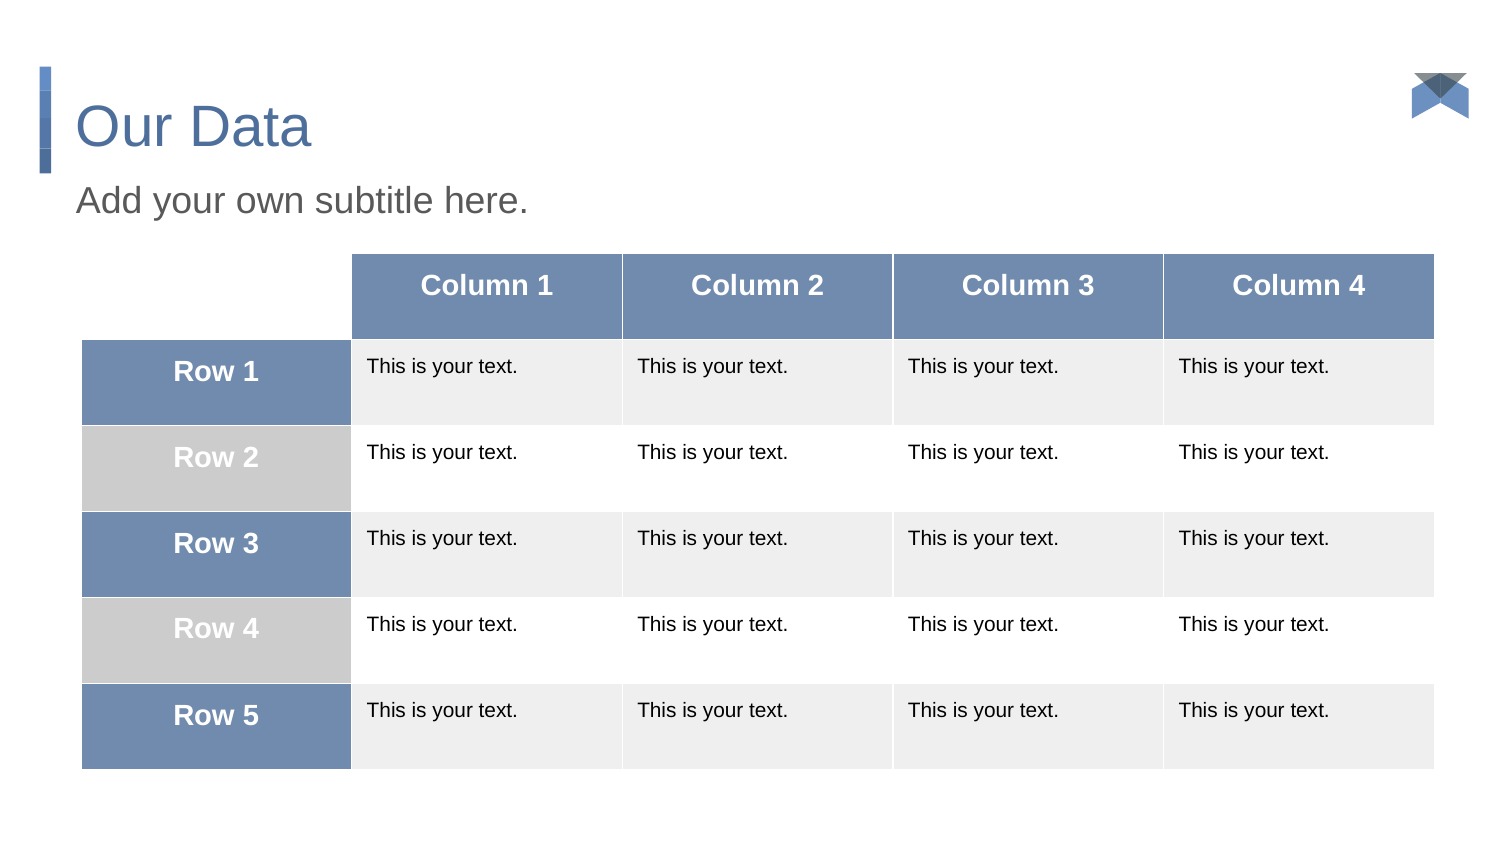

# Our Data
Add your own subtitle here.
|  | Column 1 | Column 2 | Column 3 | Column 4 |
| --- | --- | --- | --- | --- |
| Row 1 | This is your text. | This is your text. | This is your text. | This is your text. |
| Row 2 | This is your text. | This is your text. | This is your text. | This is your text. |
| Row 3 | This is your text. | This is your text. | This is your text. | This is your text. |
| Row 4 | This is your text. | This is your text. | This is your text. | This is your text. |
| Row 5 | This is your text. | This is your text. | This is your text. | This is your text. |